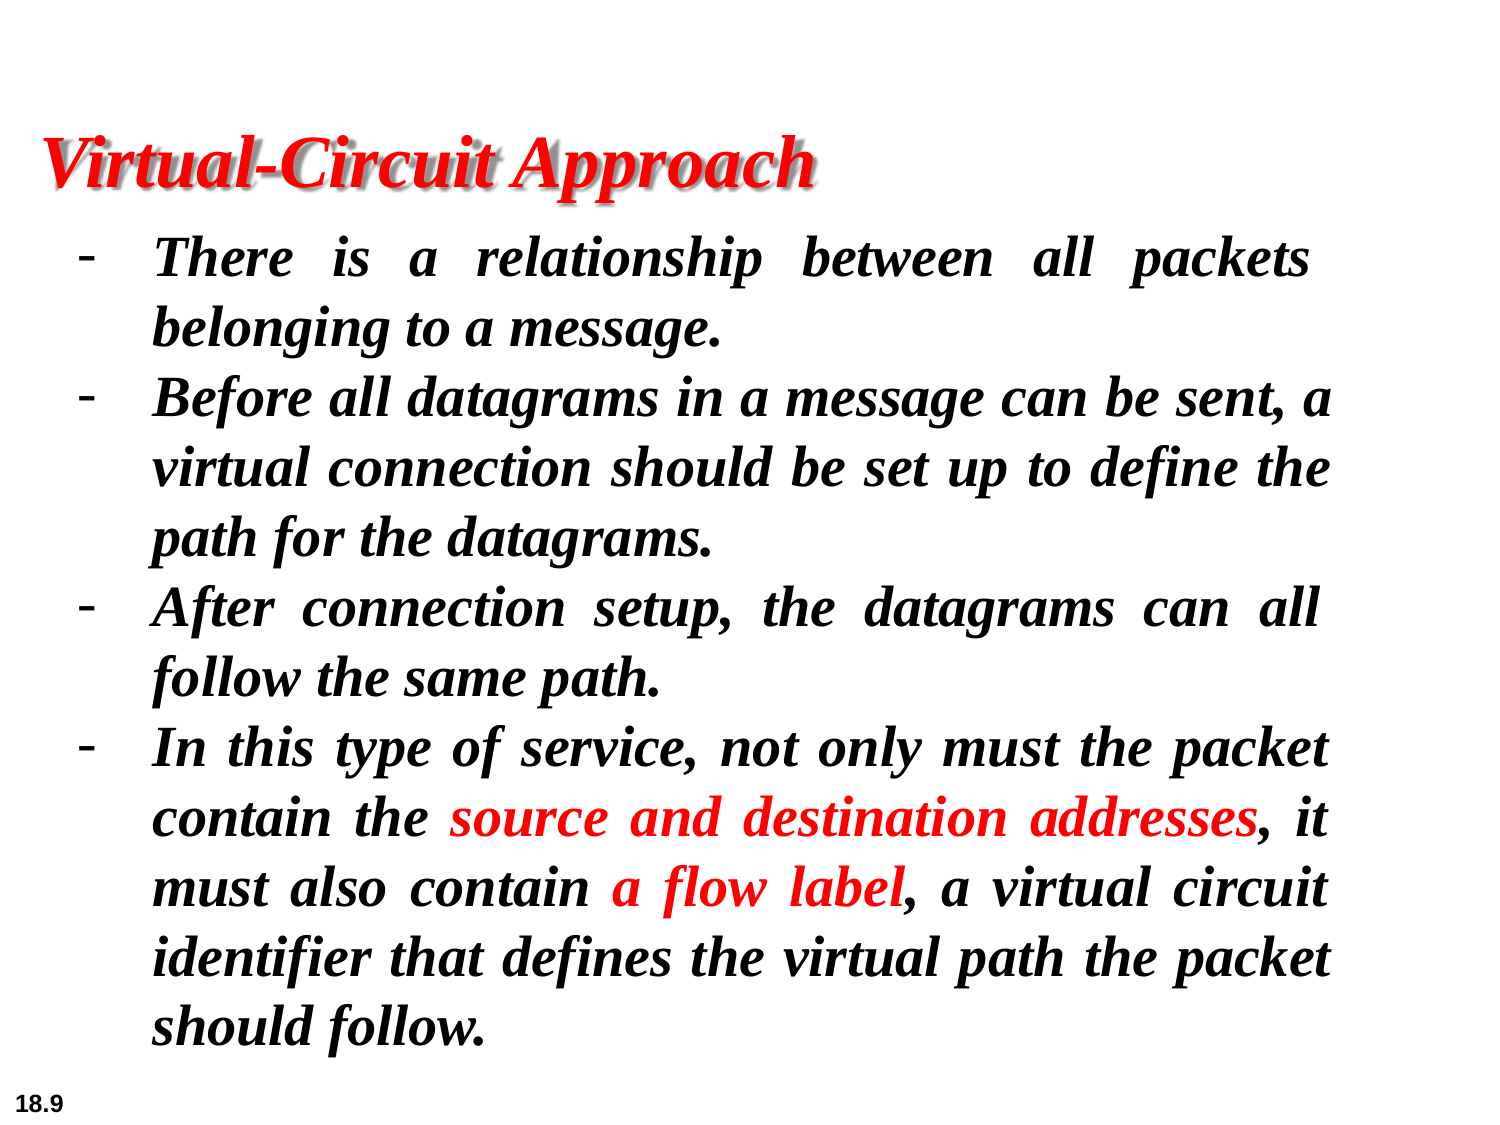

# Virtual-Circuit Approach

There is a relationship between all packets  belonging to a message.
Before all datagrams in a message can be sent, a  virtual connection should be set up to define the  path for the datagrams.
After connection setup, the datagrams can all  follow the same path.
In this type of service, not only must the packet  contain the source and destination addresses, it  must also contain a flow label, a virtual circuit  identifier that defines the virtual path the packet  should follow.
18.9